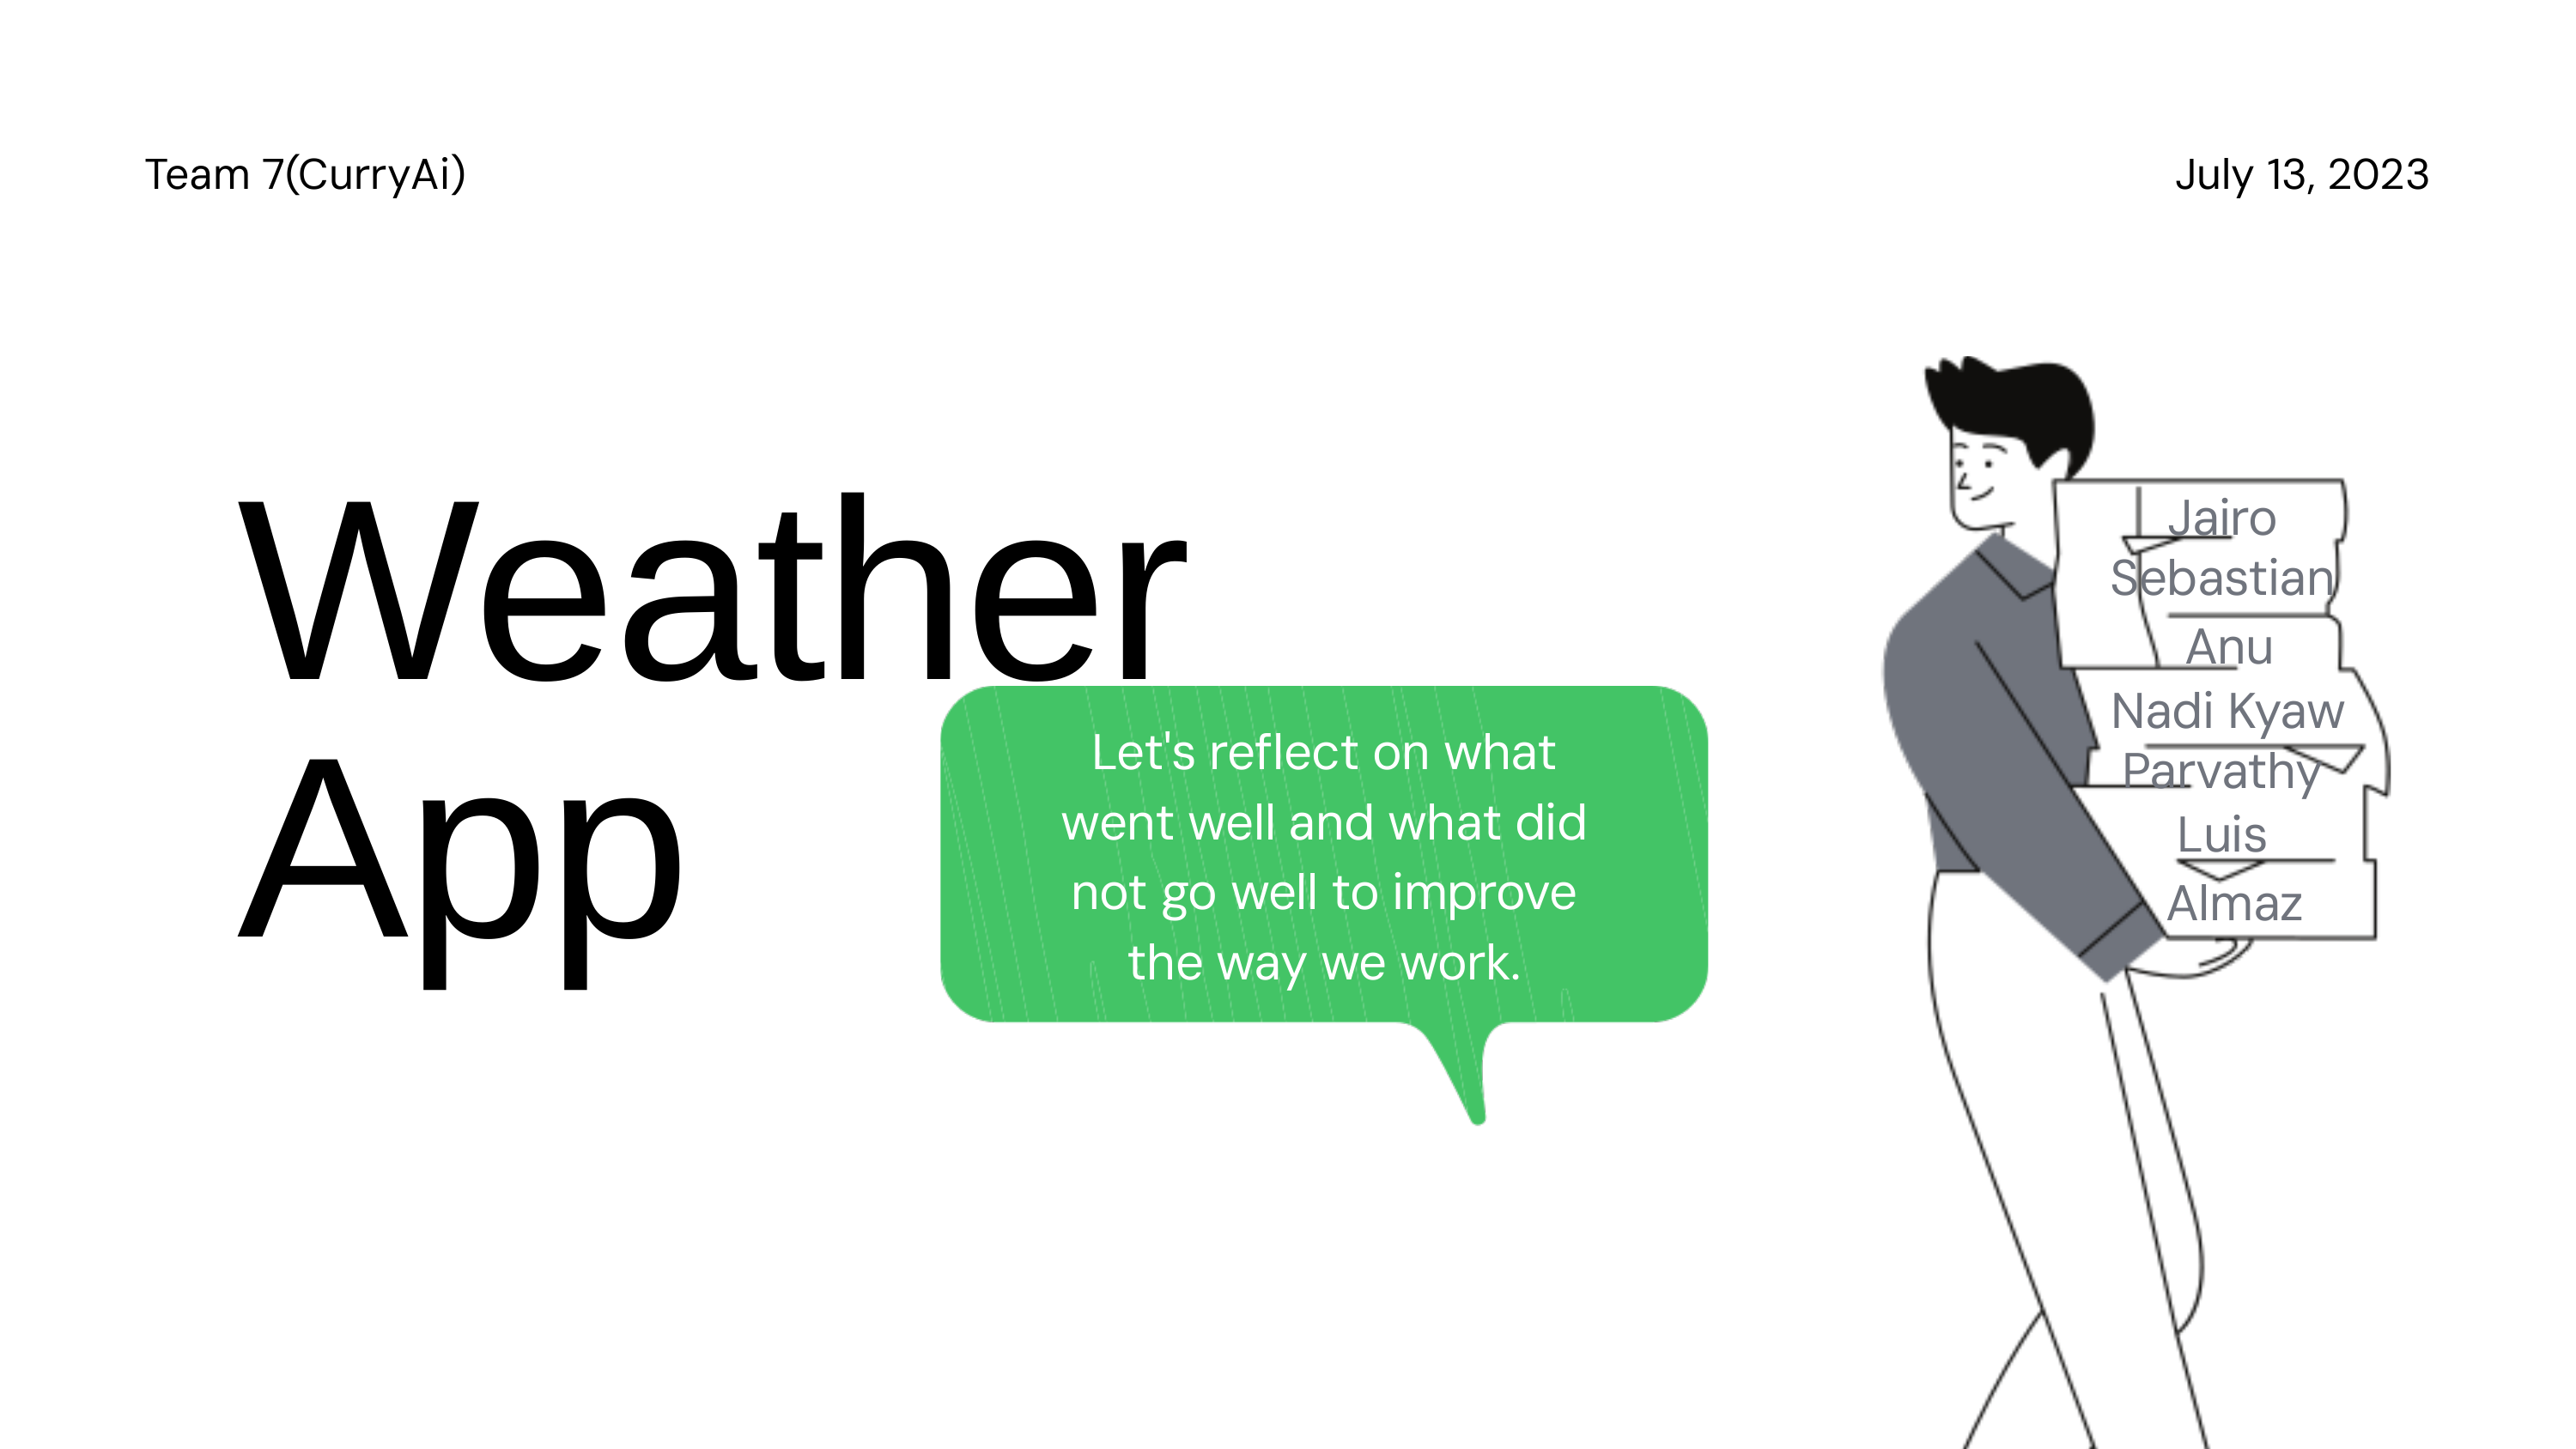

Team 7(CurryAi)
July 13, 2023

Weather
App
Jairo
Sebastian
Anu
Nadi Kyaw

Let's reflect on what went well and what did not go well to improve the way we work.
Parvathy
Luis
Almaz